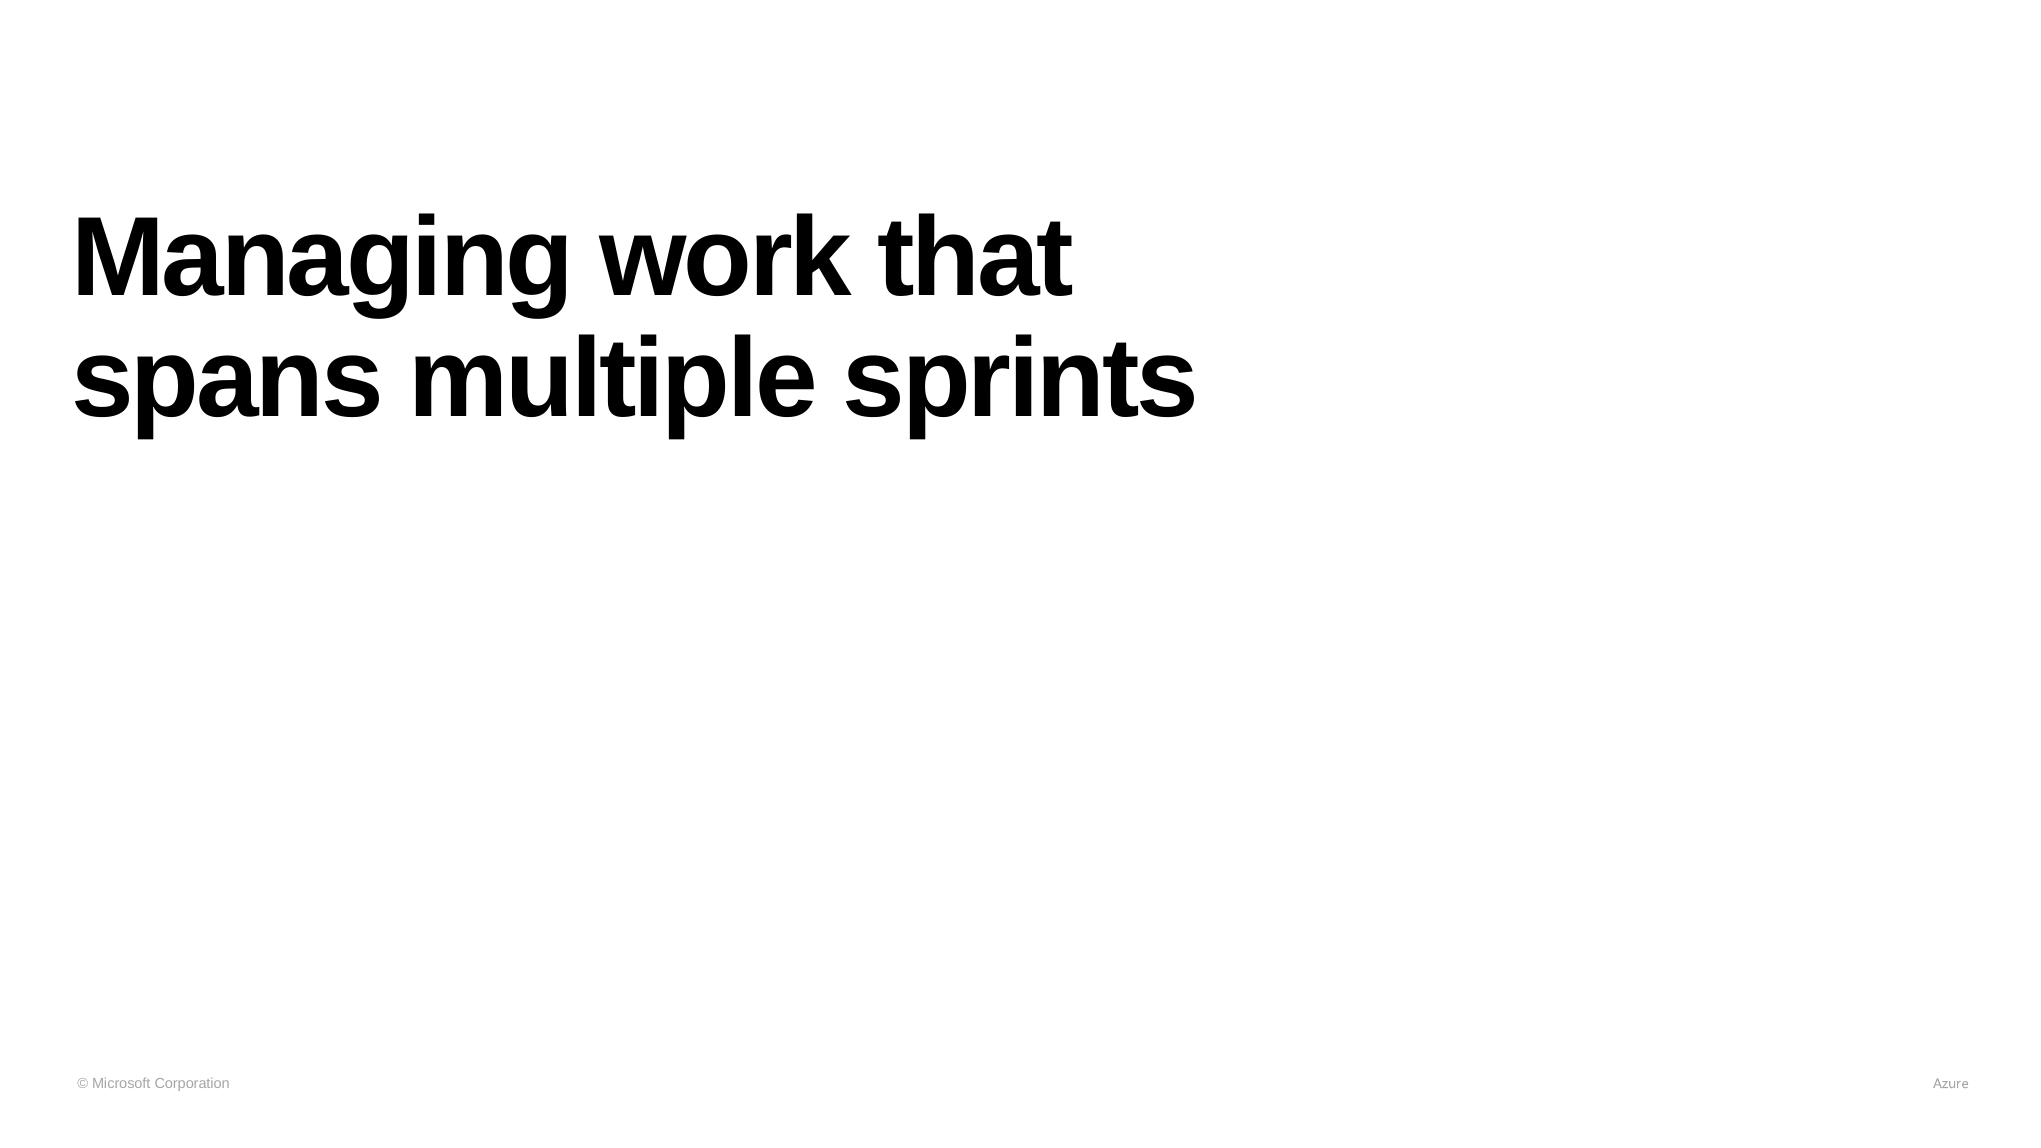

# Managing work that spans multiple sprints